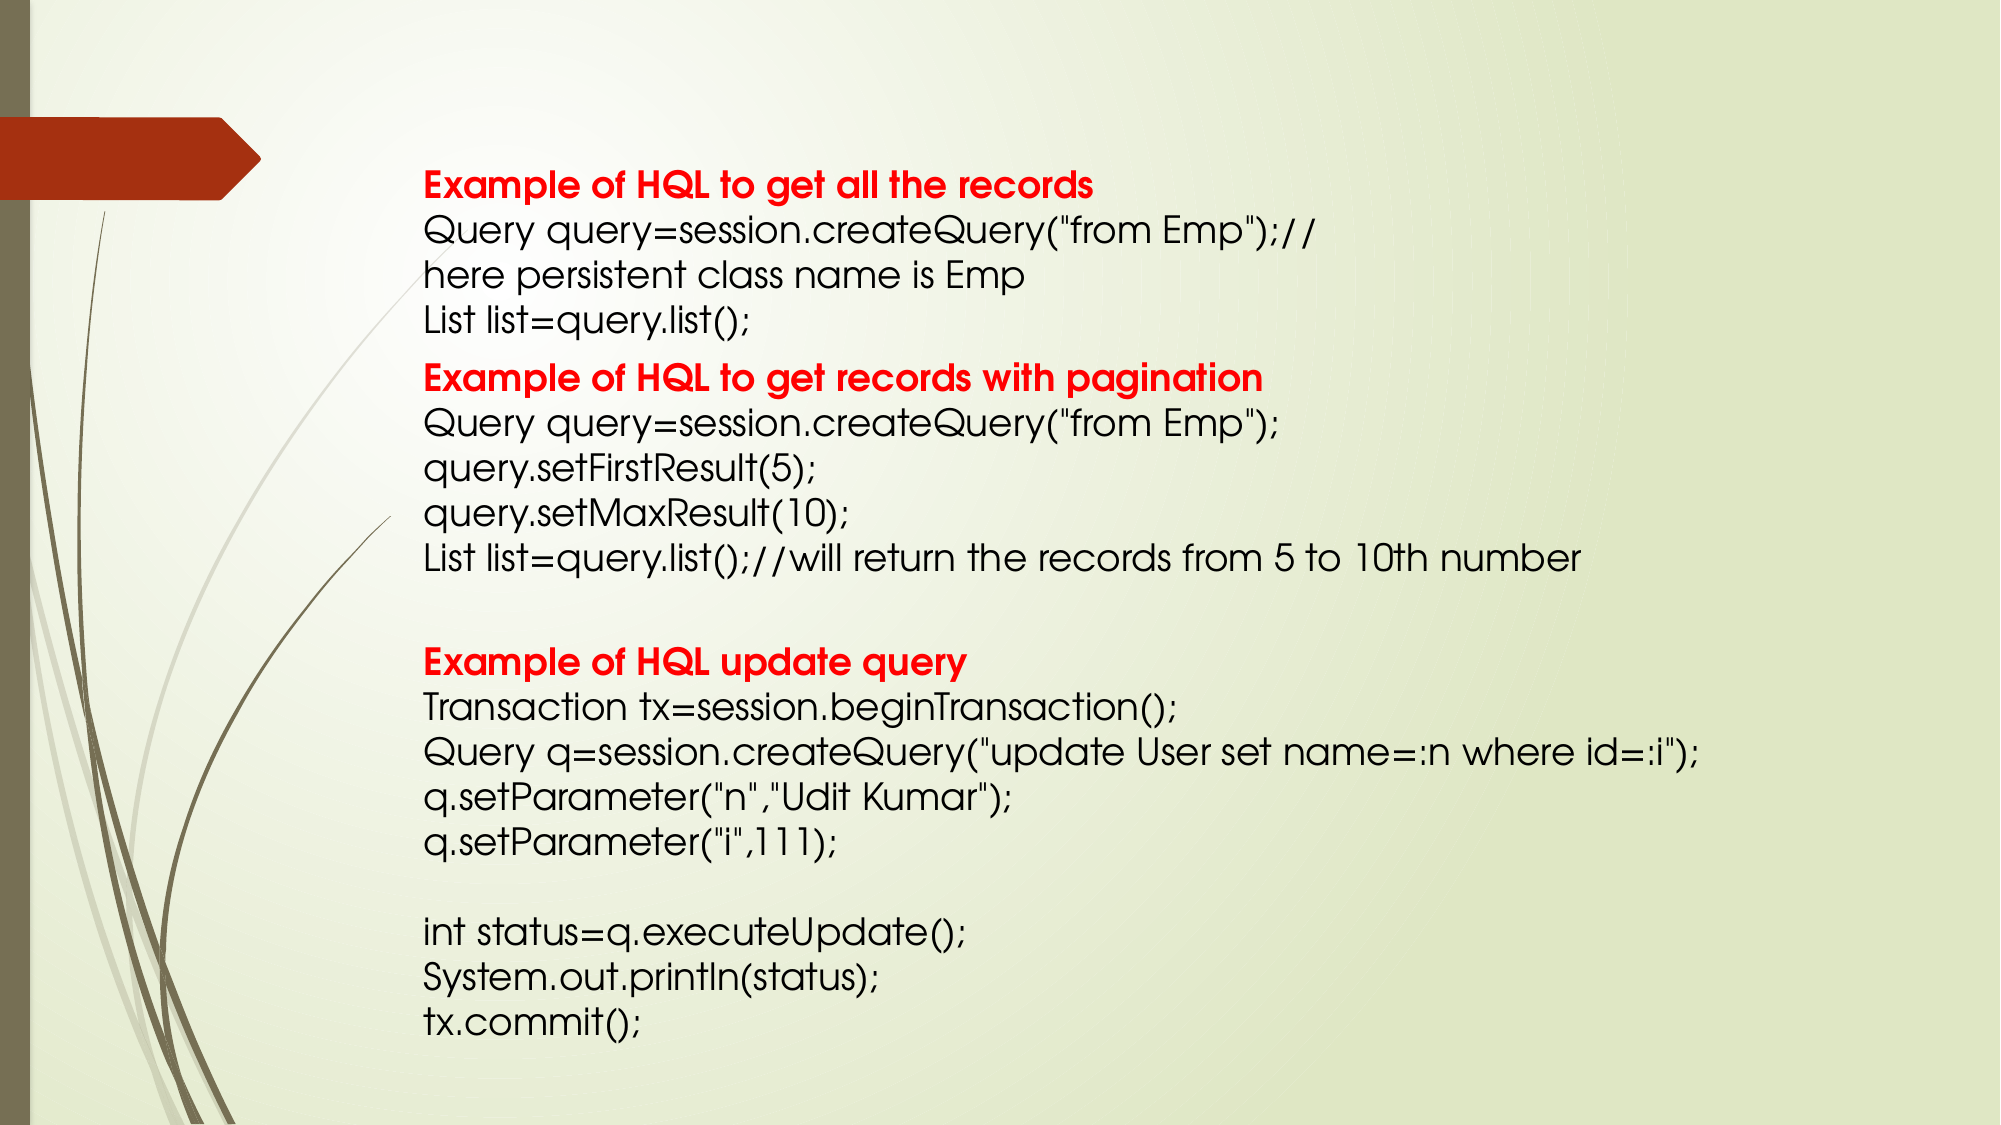

Example of HQL to get all the records
Query query=session.createQuery("from Emp");//here persistent class name is Emp
List list=query.list();
Example of HQL to get records with pagination
Query query=session.createQuery("from Emp");
query.setFirstResult(5);
query.setMaxResult(10);
List list=query.list();//will return the records from 5 to 10th number
Example of HQL update query
Transaction tx=session.beginTransaction();
Query q=session.createQuery("update User set name=:n where id=:i");
q.setParameter("n","Udit Kumar");
q.setParameter("i",111);

int status=q.executeUpdate();
System.out.println(status);
tx.commit();